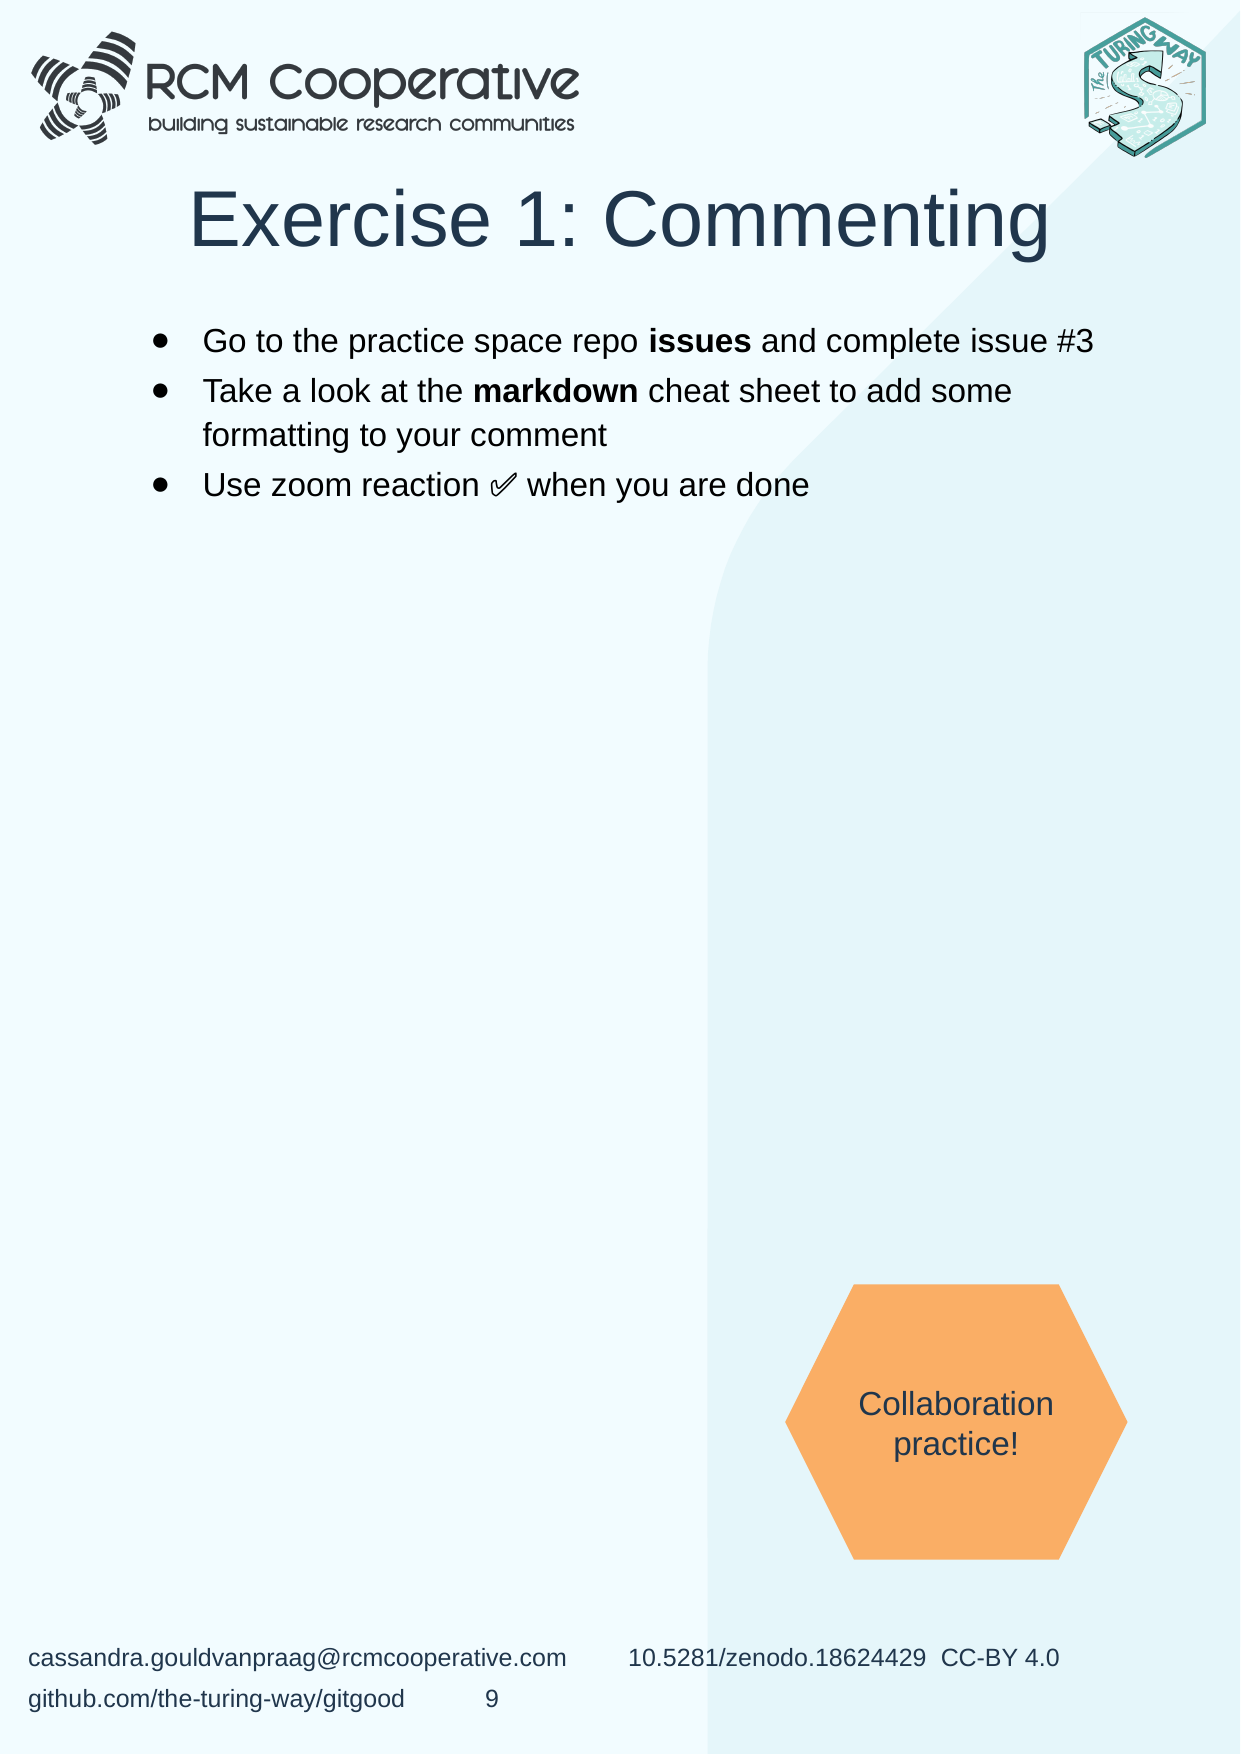

# Exercise 1: Commenting
Go to the practice space repo issues and complete issue #3
Take a look at the markdown cheat sheet to add some formatting to your comment
Use zoom reaction ✅ when you are done
Collaboration practice!